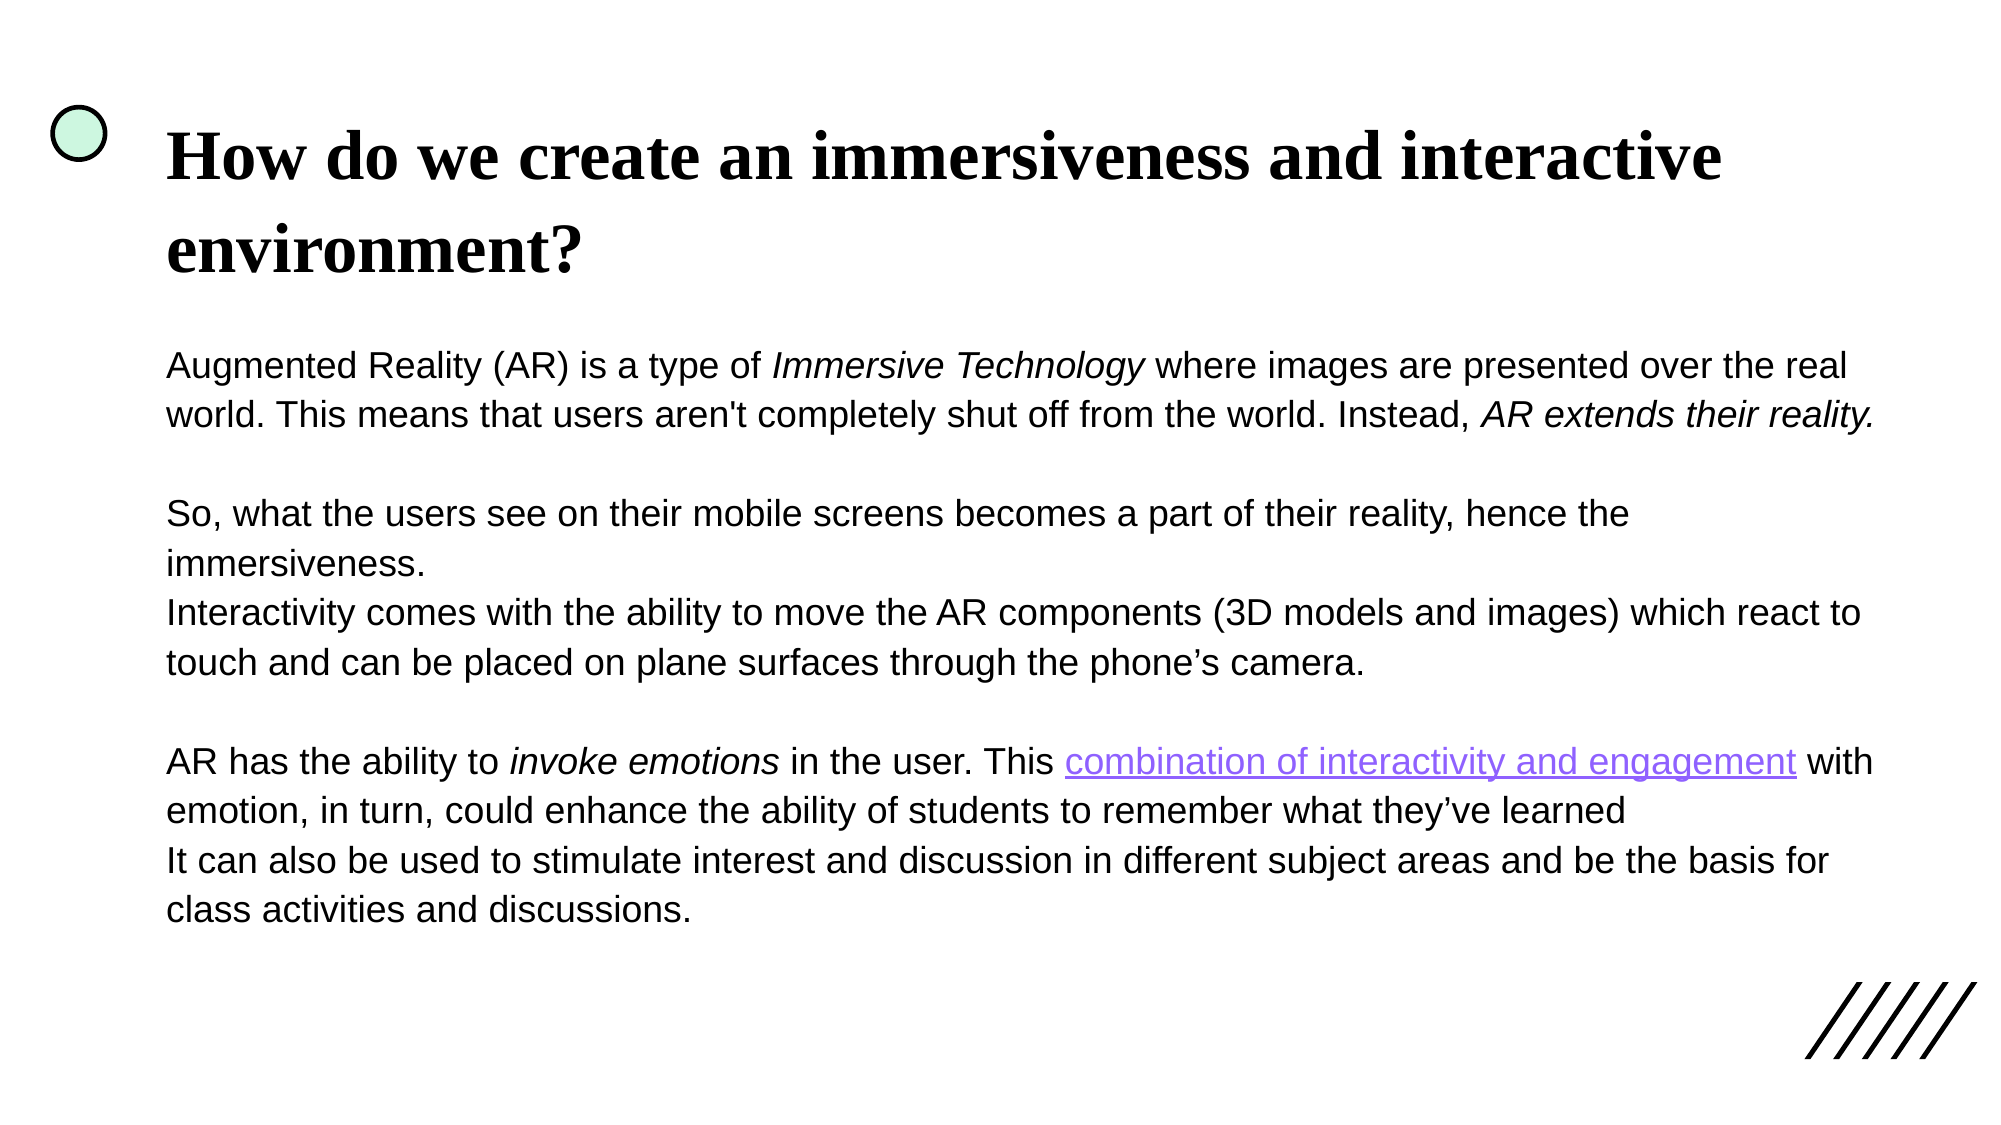

How do we create an immersiveness and interactive environment?

Augmented Reality (AR) is a type of Immersive Technology where images are presented over the real world. This means that users aren't completely shut off from the world. Instead, AR extends their reality.

So, what the users see on their mobile screens becomes a part of their reality, hence the immersiveness.
Interactivity comes with the ability to move the AR components (3D models and images) which react to touch and can be placed on plane surfaces through the phone’s camera.

AR has the ability to invoke emotions in the user. This combination of interactivity and engagement with emotion, in turn, could enhance the ability of students to remember what they’ve learned
It can also be used to stimulate interest and discussion in different subject areas and be the basis for class activities and discussions.